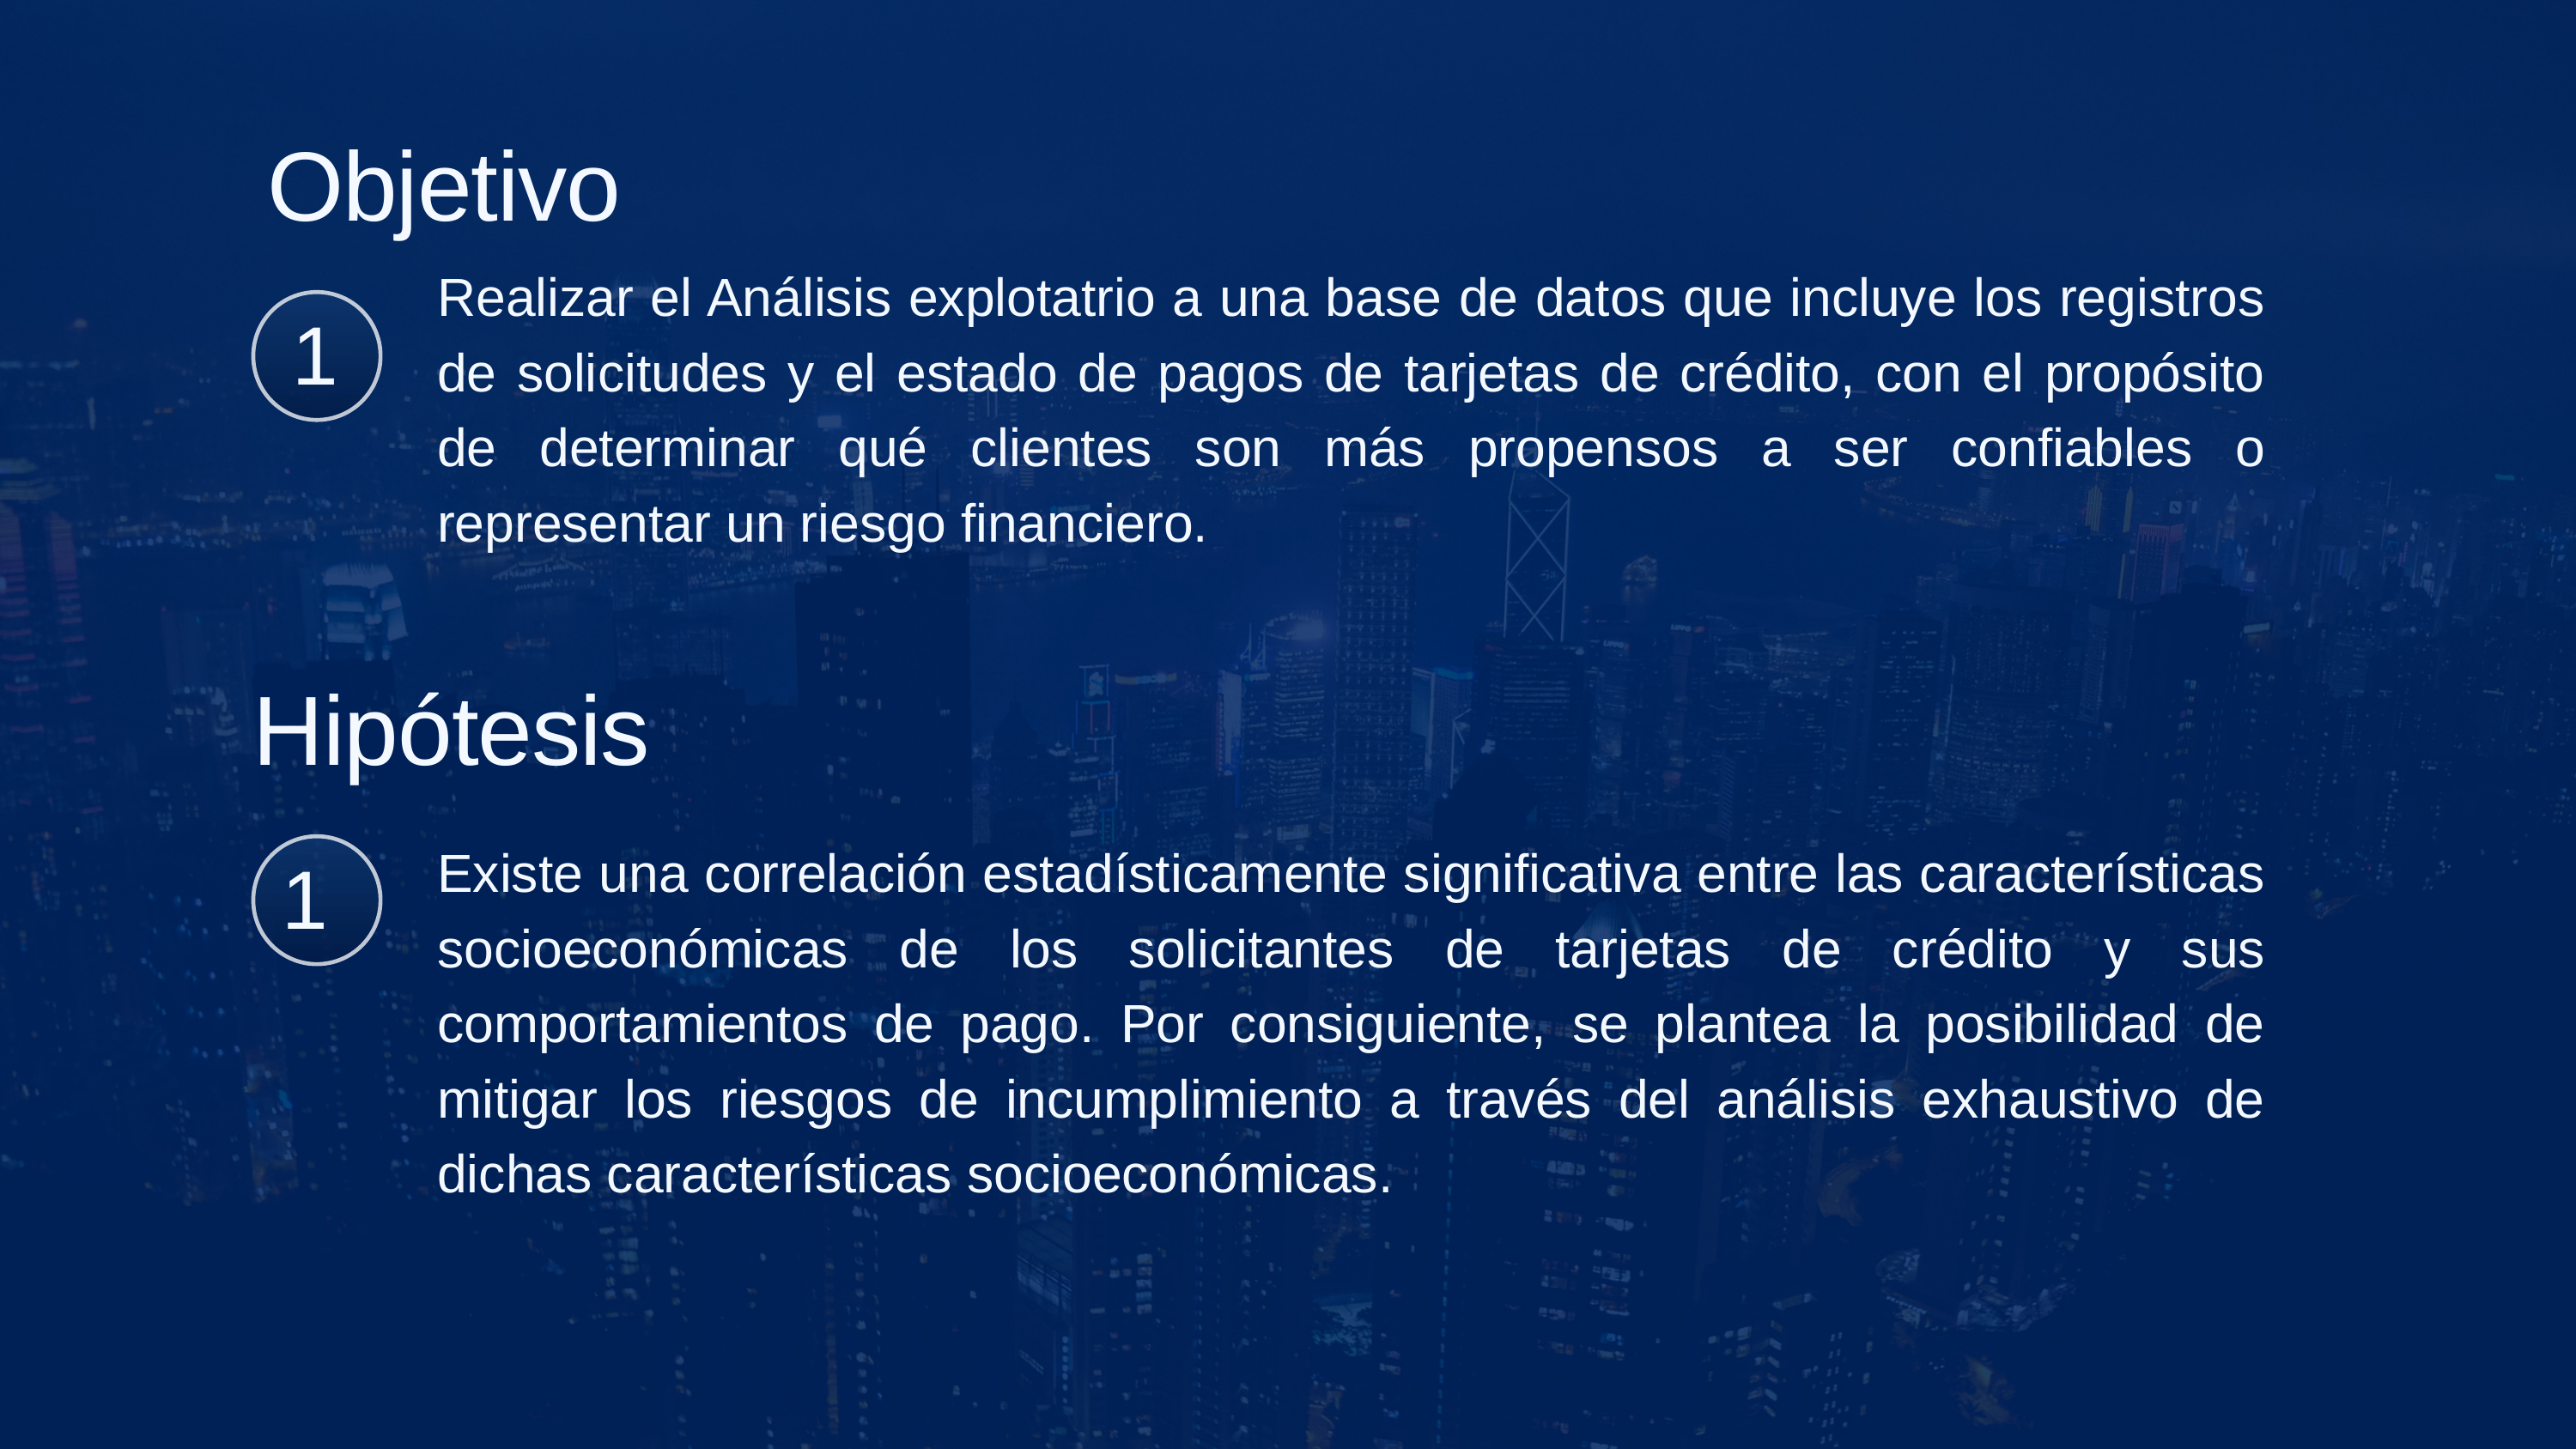

Objetivo
Realizar el Análisis explotatrio a una base de datos que incluye los registros de solicitudes y el estado de pagos de tarjetas de crédito, con el propósito de determinar qué clientes son más propensos a ser confiables o representar un riesgo financiero.

1
Hipótesis
Existe una correlación estadísticamente significativa entre las características socioeconómicas de los solicitantes de tarjetas de crédito y sus comportamientos de pago. Por consiguiente, se plantea la posibilidad de mitigar los riesgos de incumplimiento a través del análisis exhaustivo de dichas características socioeconómicas.

1